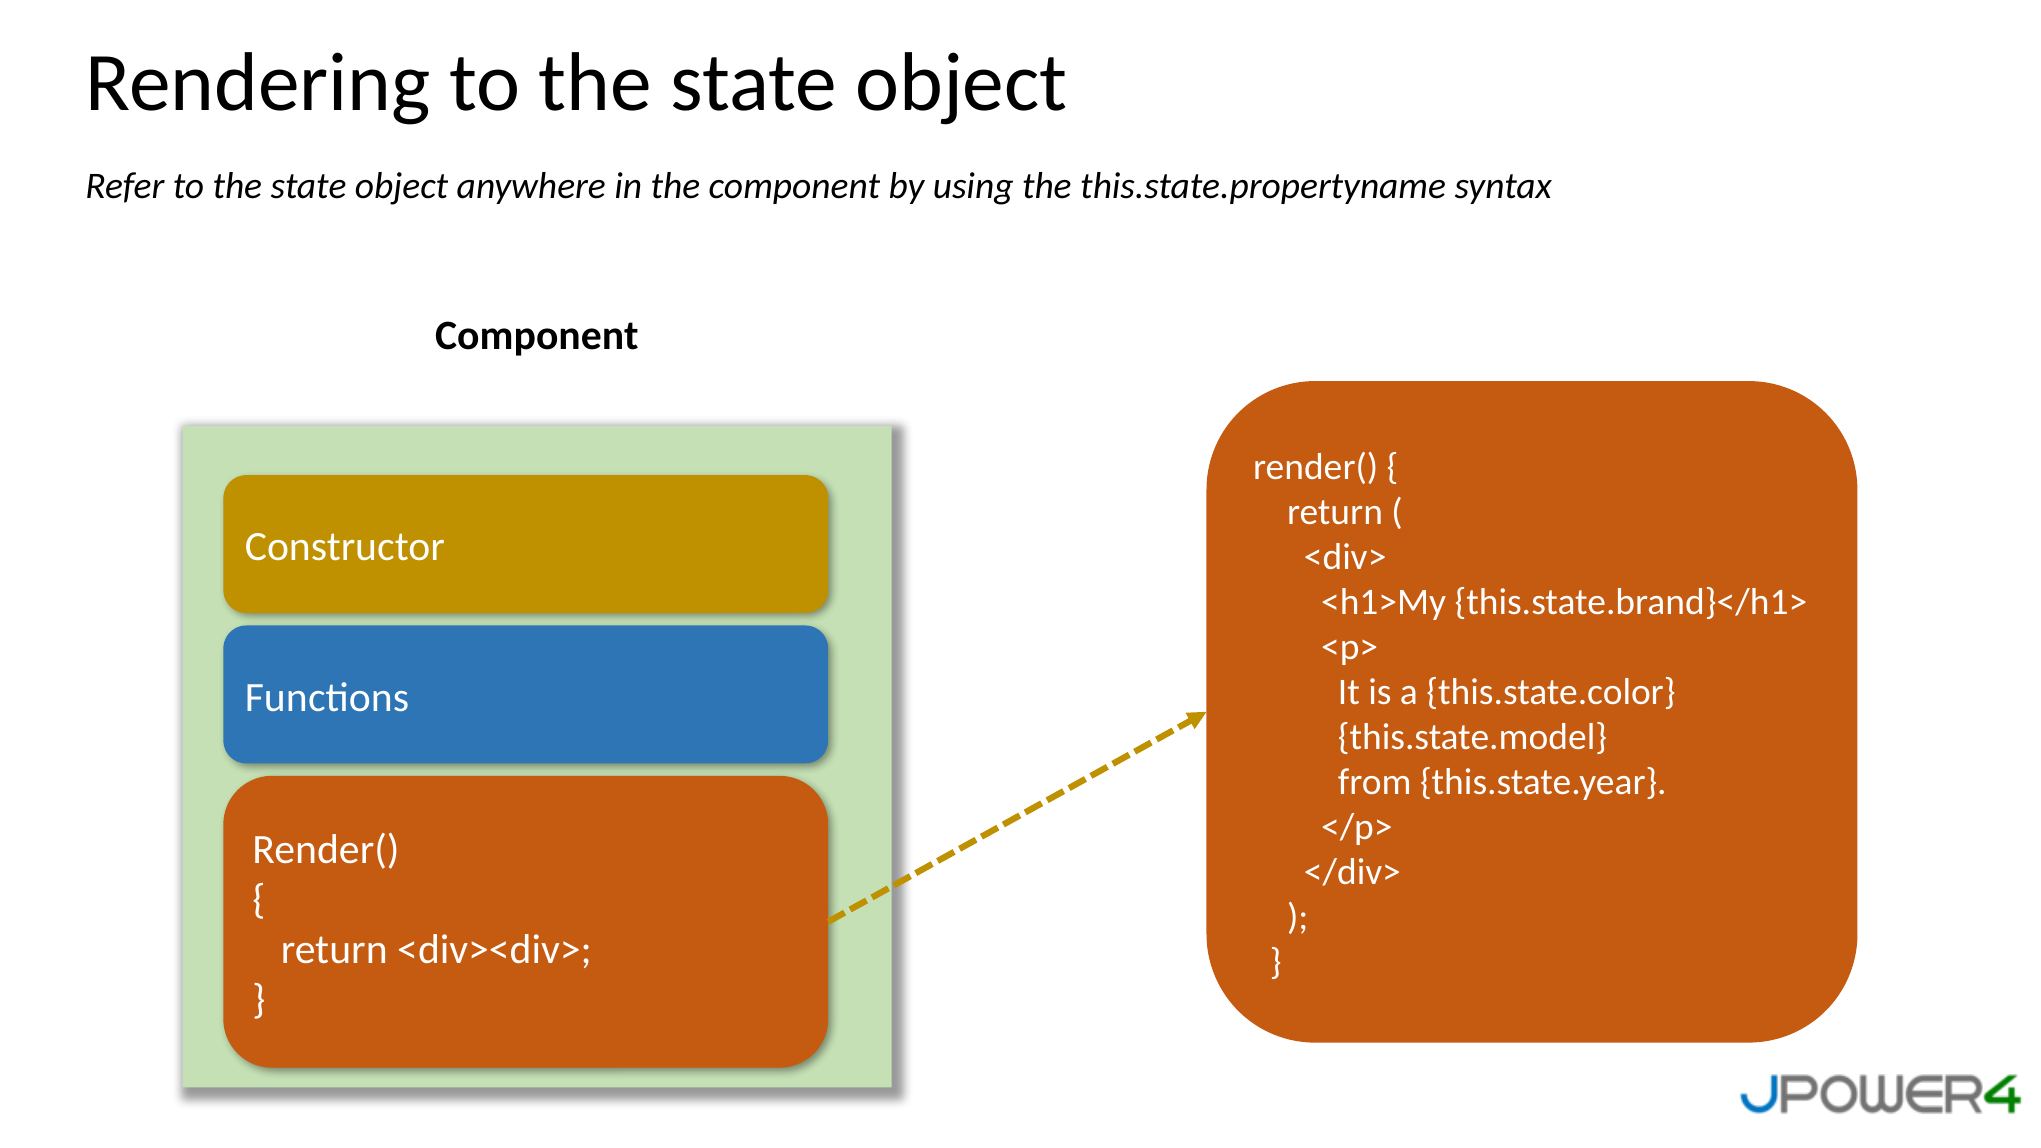

Rendering to the state object
Refer to the state object anywhere in the component by using the this.state.propertyname syntax
Component
render() {
    return (
      <div>
        <h1>My {this.state.brand}</h1>
        <p>
          It is a {this.state.color}
          {this.state.model}
          from {this.state.year}.
        </p>
      </div>
    );
  }

Constructor
Functions
Render()
{
   return <div><div>;
}